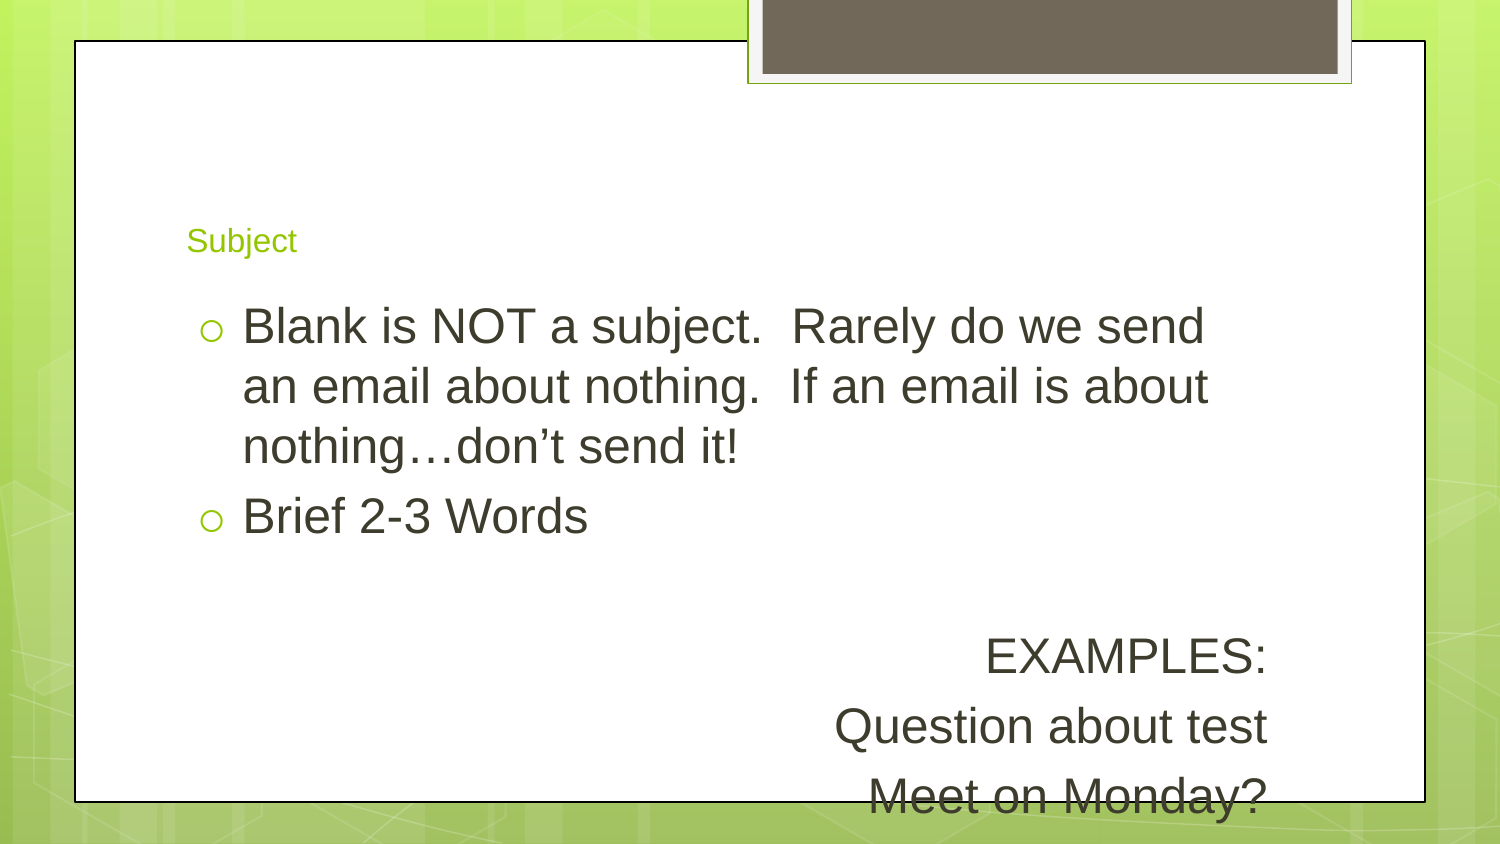

# Subject
Blank is NOT a subject.  Rarely do we send an email about nothing.  If an email is about nothing…don’t send it!
Brief 2-3 Words

EXAMPLES:
Question about test
Meet on Monday?